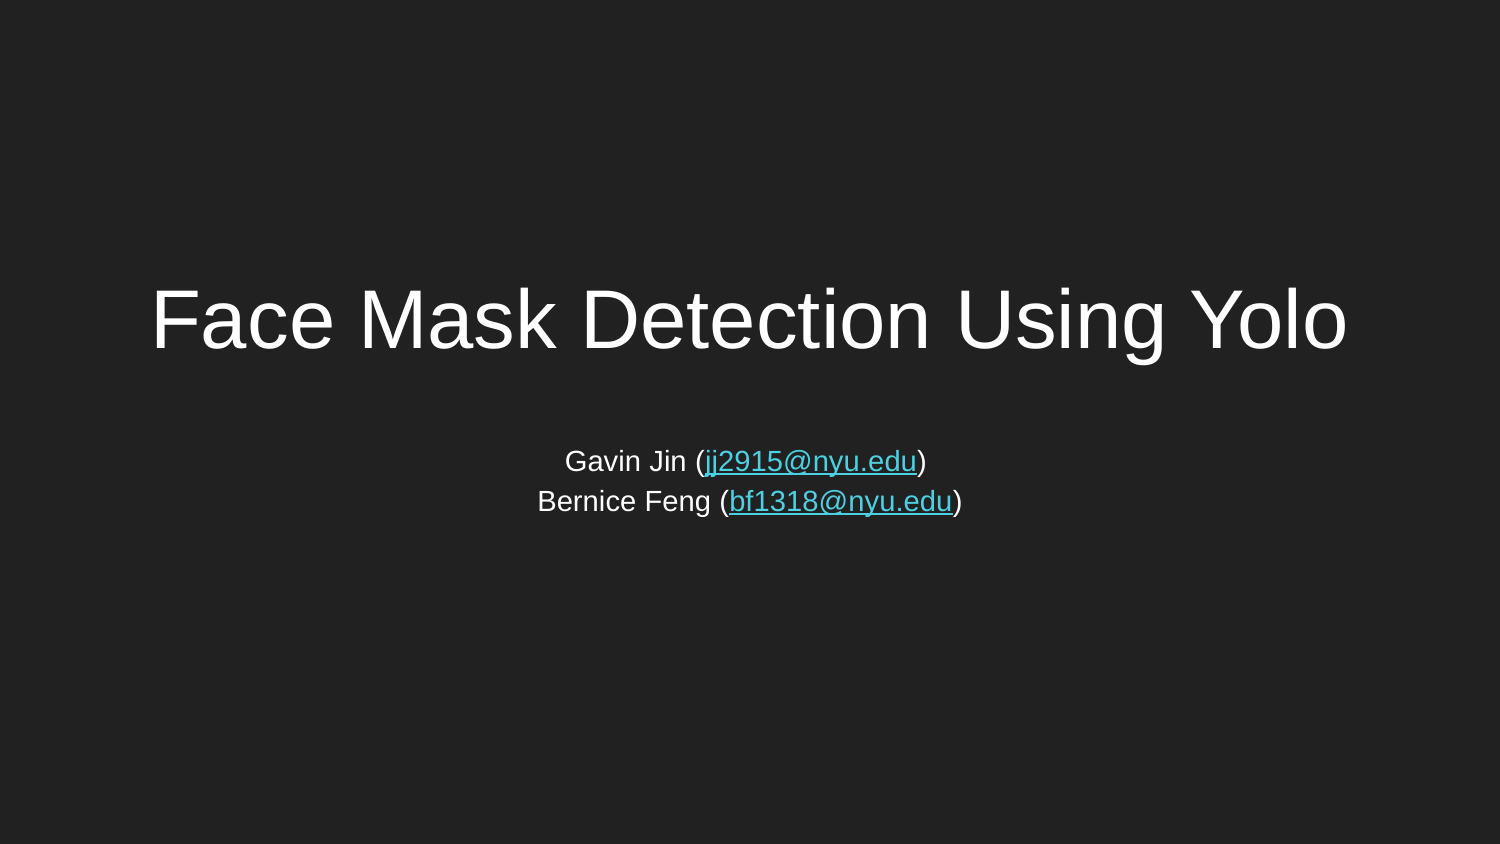

Face Mask Detection Using Yolo
Gavin Jin (jj2915@nyu.edu)
Bernice Feng (bf1318@nyu.edu)